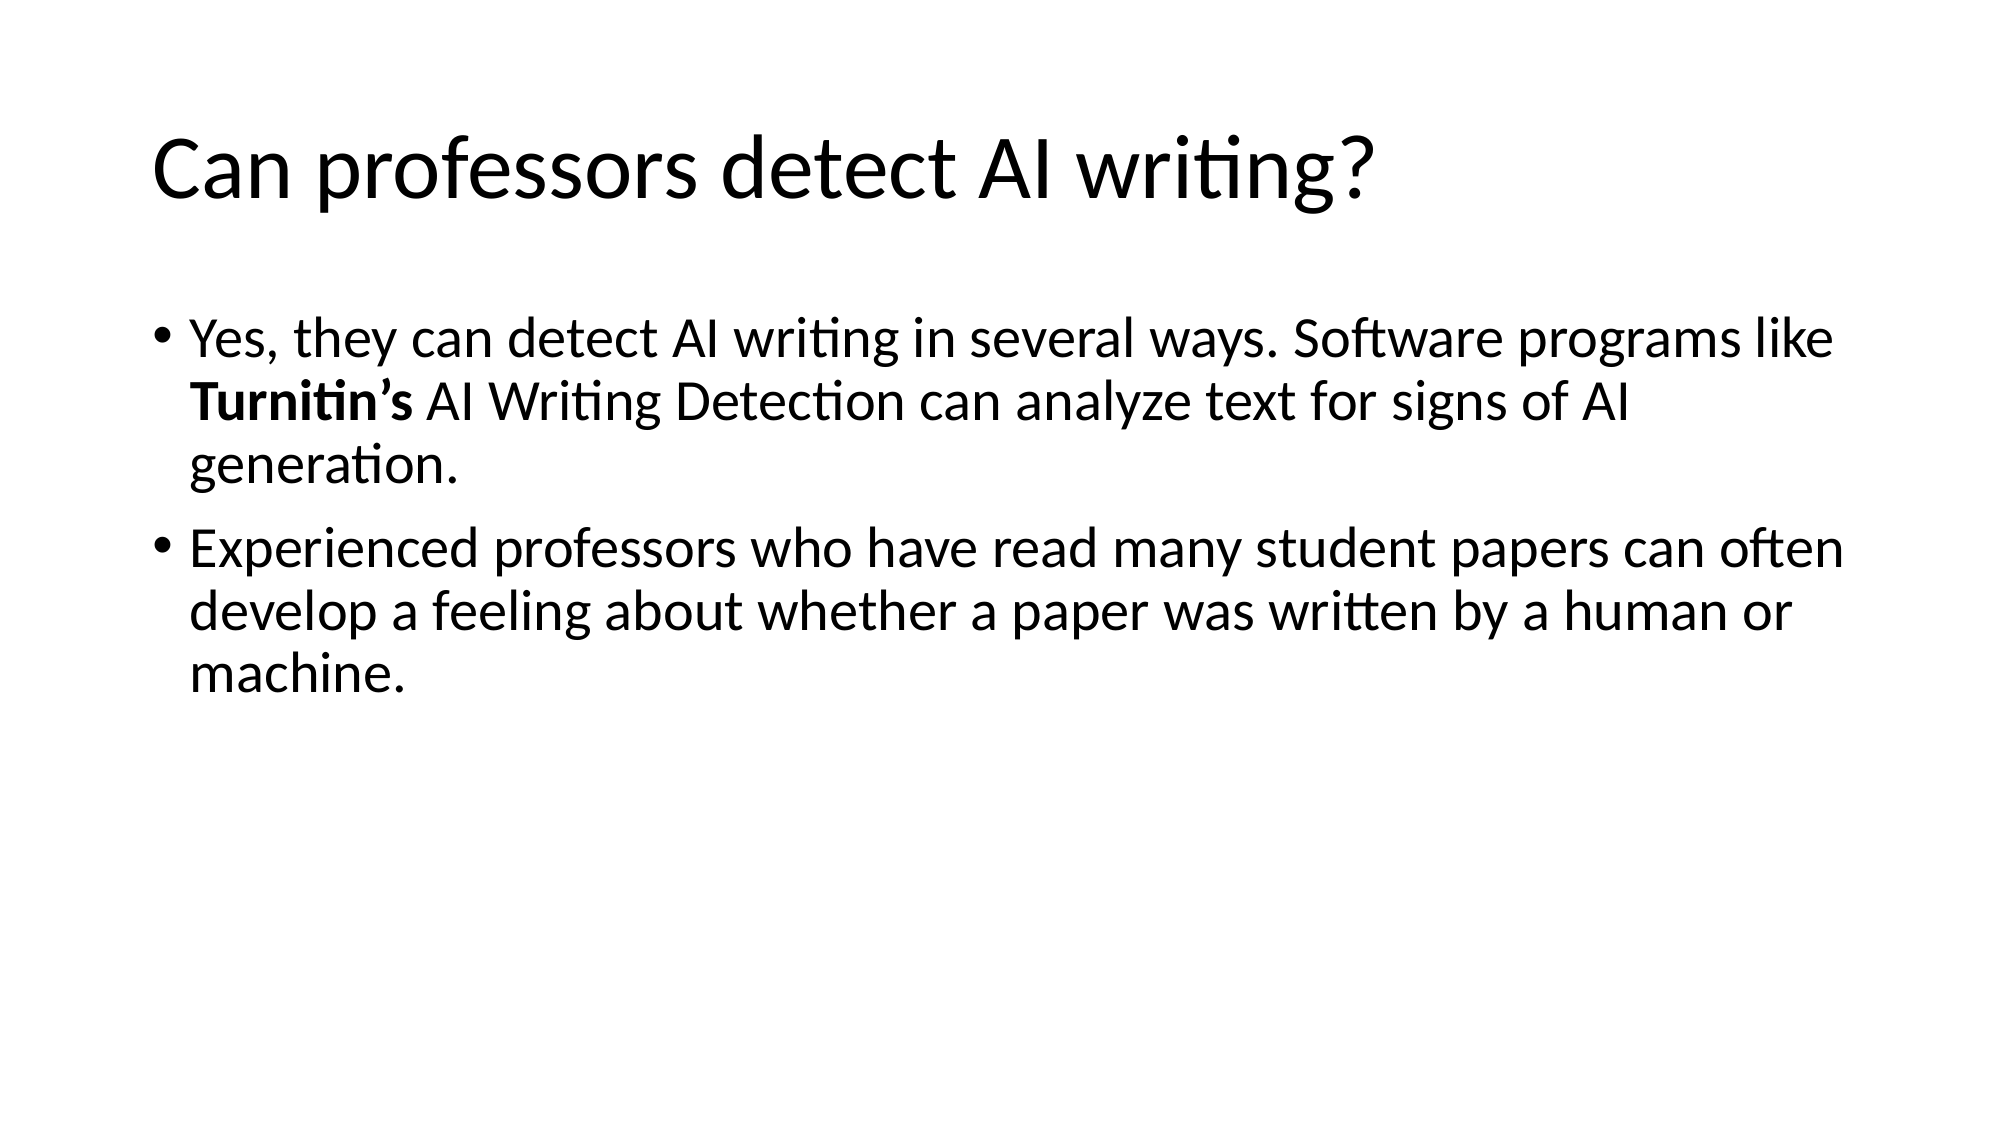

# Can professors detect AI writing?
Yes, they can detect AI writing in several ways. Software programs like Turnitin’s AI Writing Detection can analyze text for signs of AI generation.
Experienced professors who have read many student papers can often develop a feeling about whether a paper was written by a human or machine.